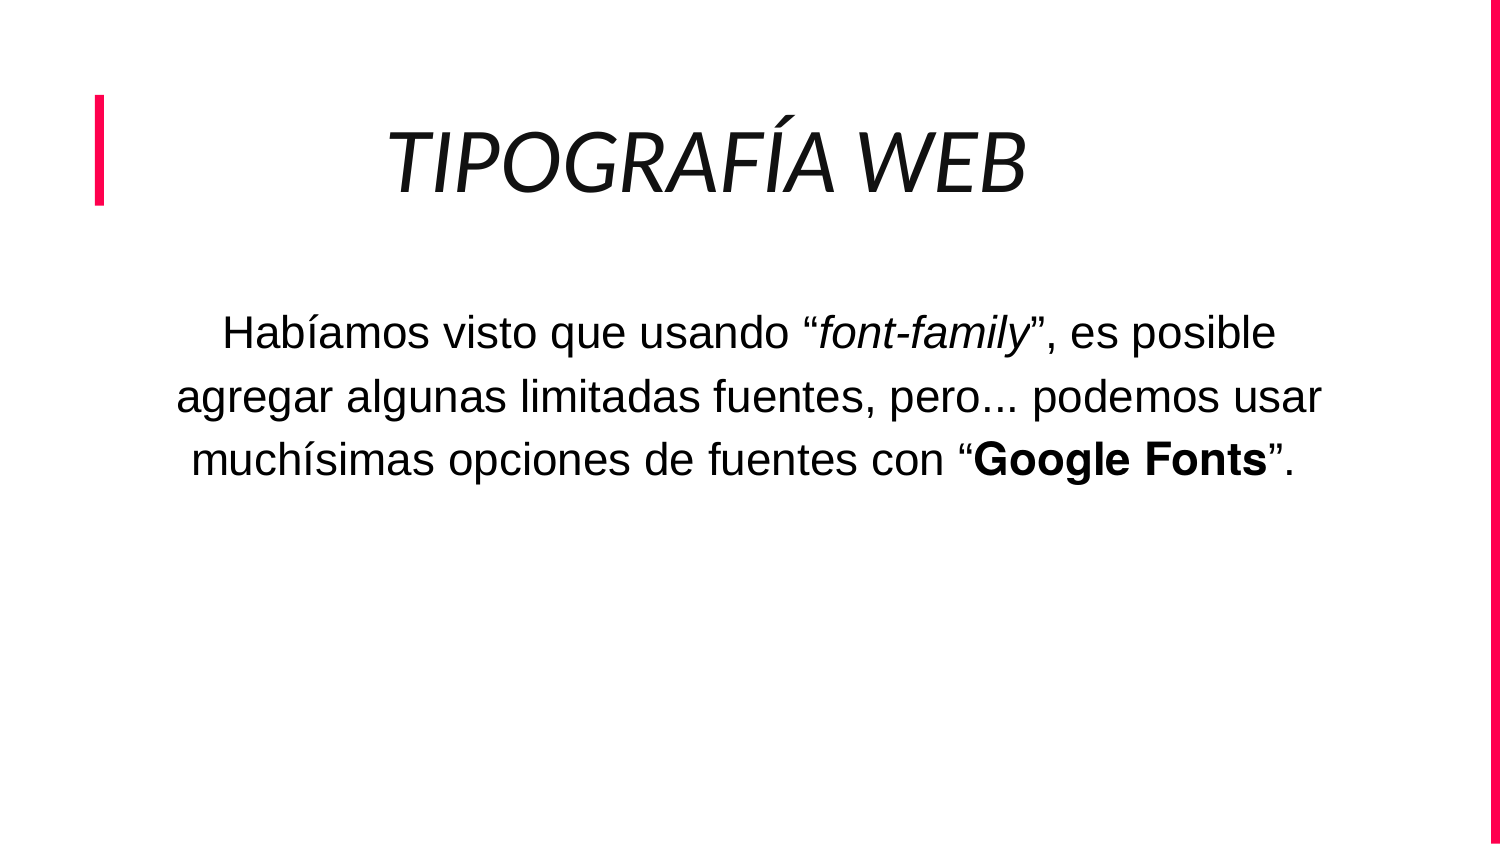

TIPOGRAFÍA WEB

Habíamos visto que usando “font-family”, es posible agregar algunas limitadas fuentes, pero... podemos usar muchísimas opciones de fuentes con “Google Fonts”.